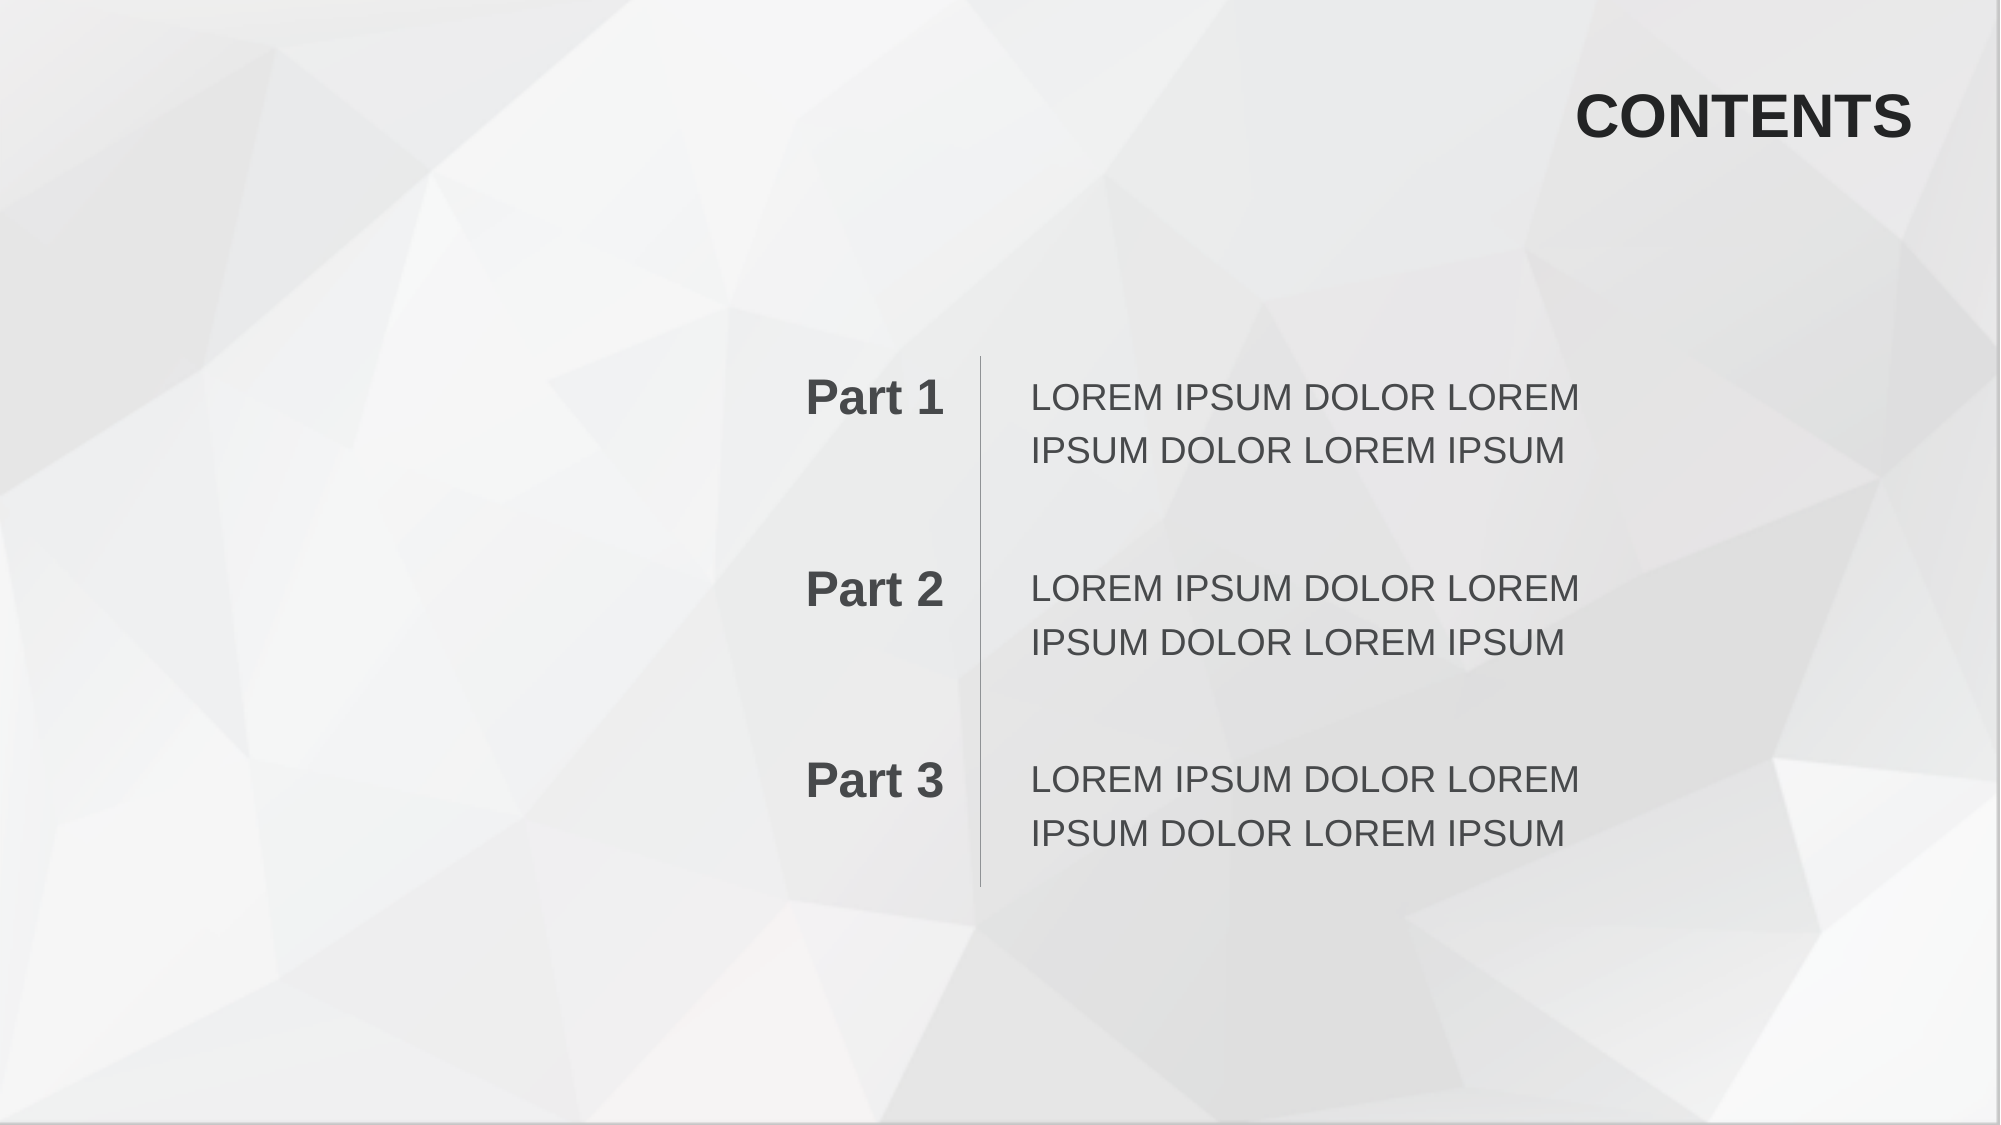

CONTENTS
LOREM IPSUM DOLOR LOREM IPSUM DOLOR LOREM IPSUM
Part 1
LOREM IPSUM DOLOR LOREM IPSUM DOLOR LOREM IPSUM
Part 2
LOREM IPSUM DOLOR LOREM IPSUM DOLOR LOREM IPSUM
Part 3